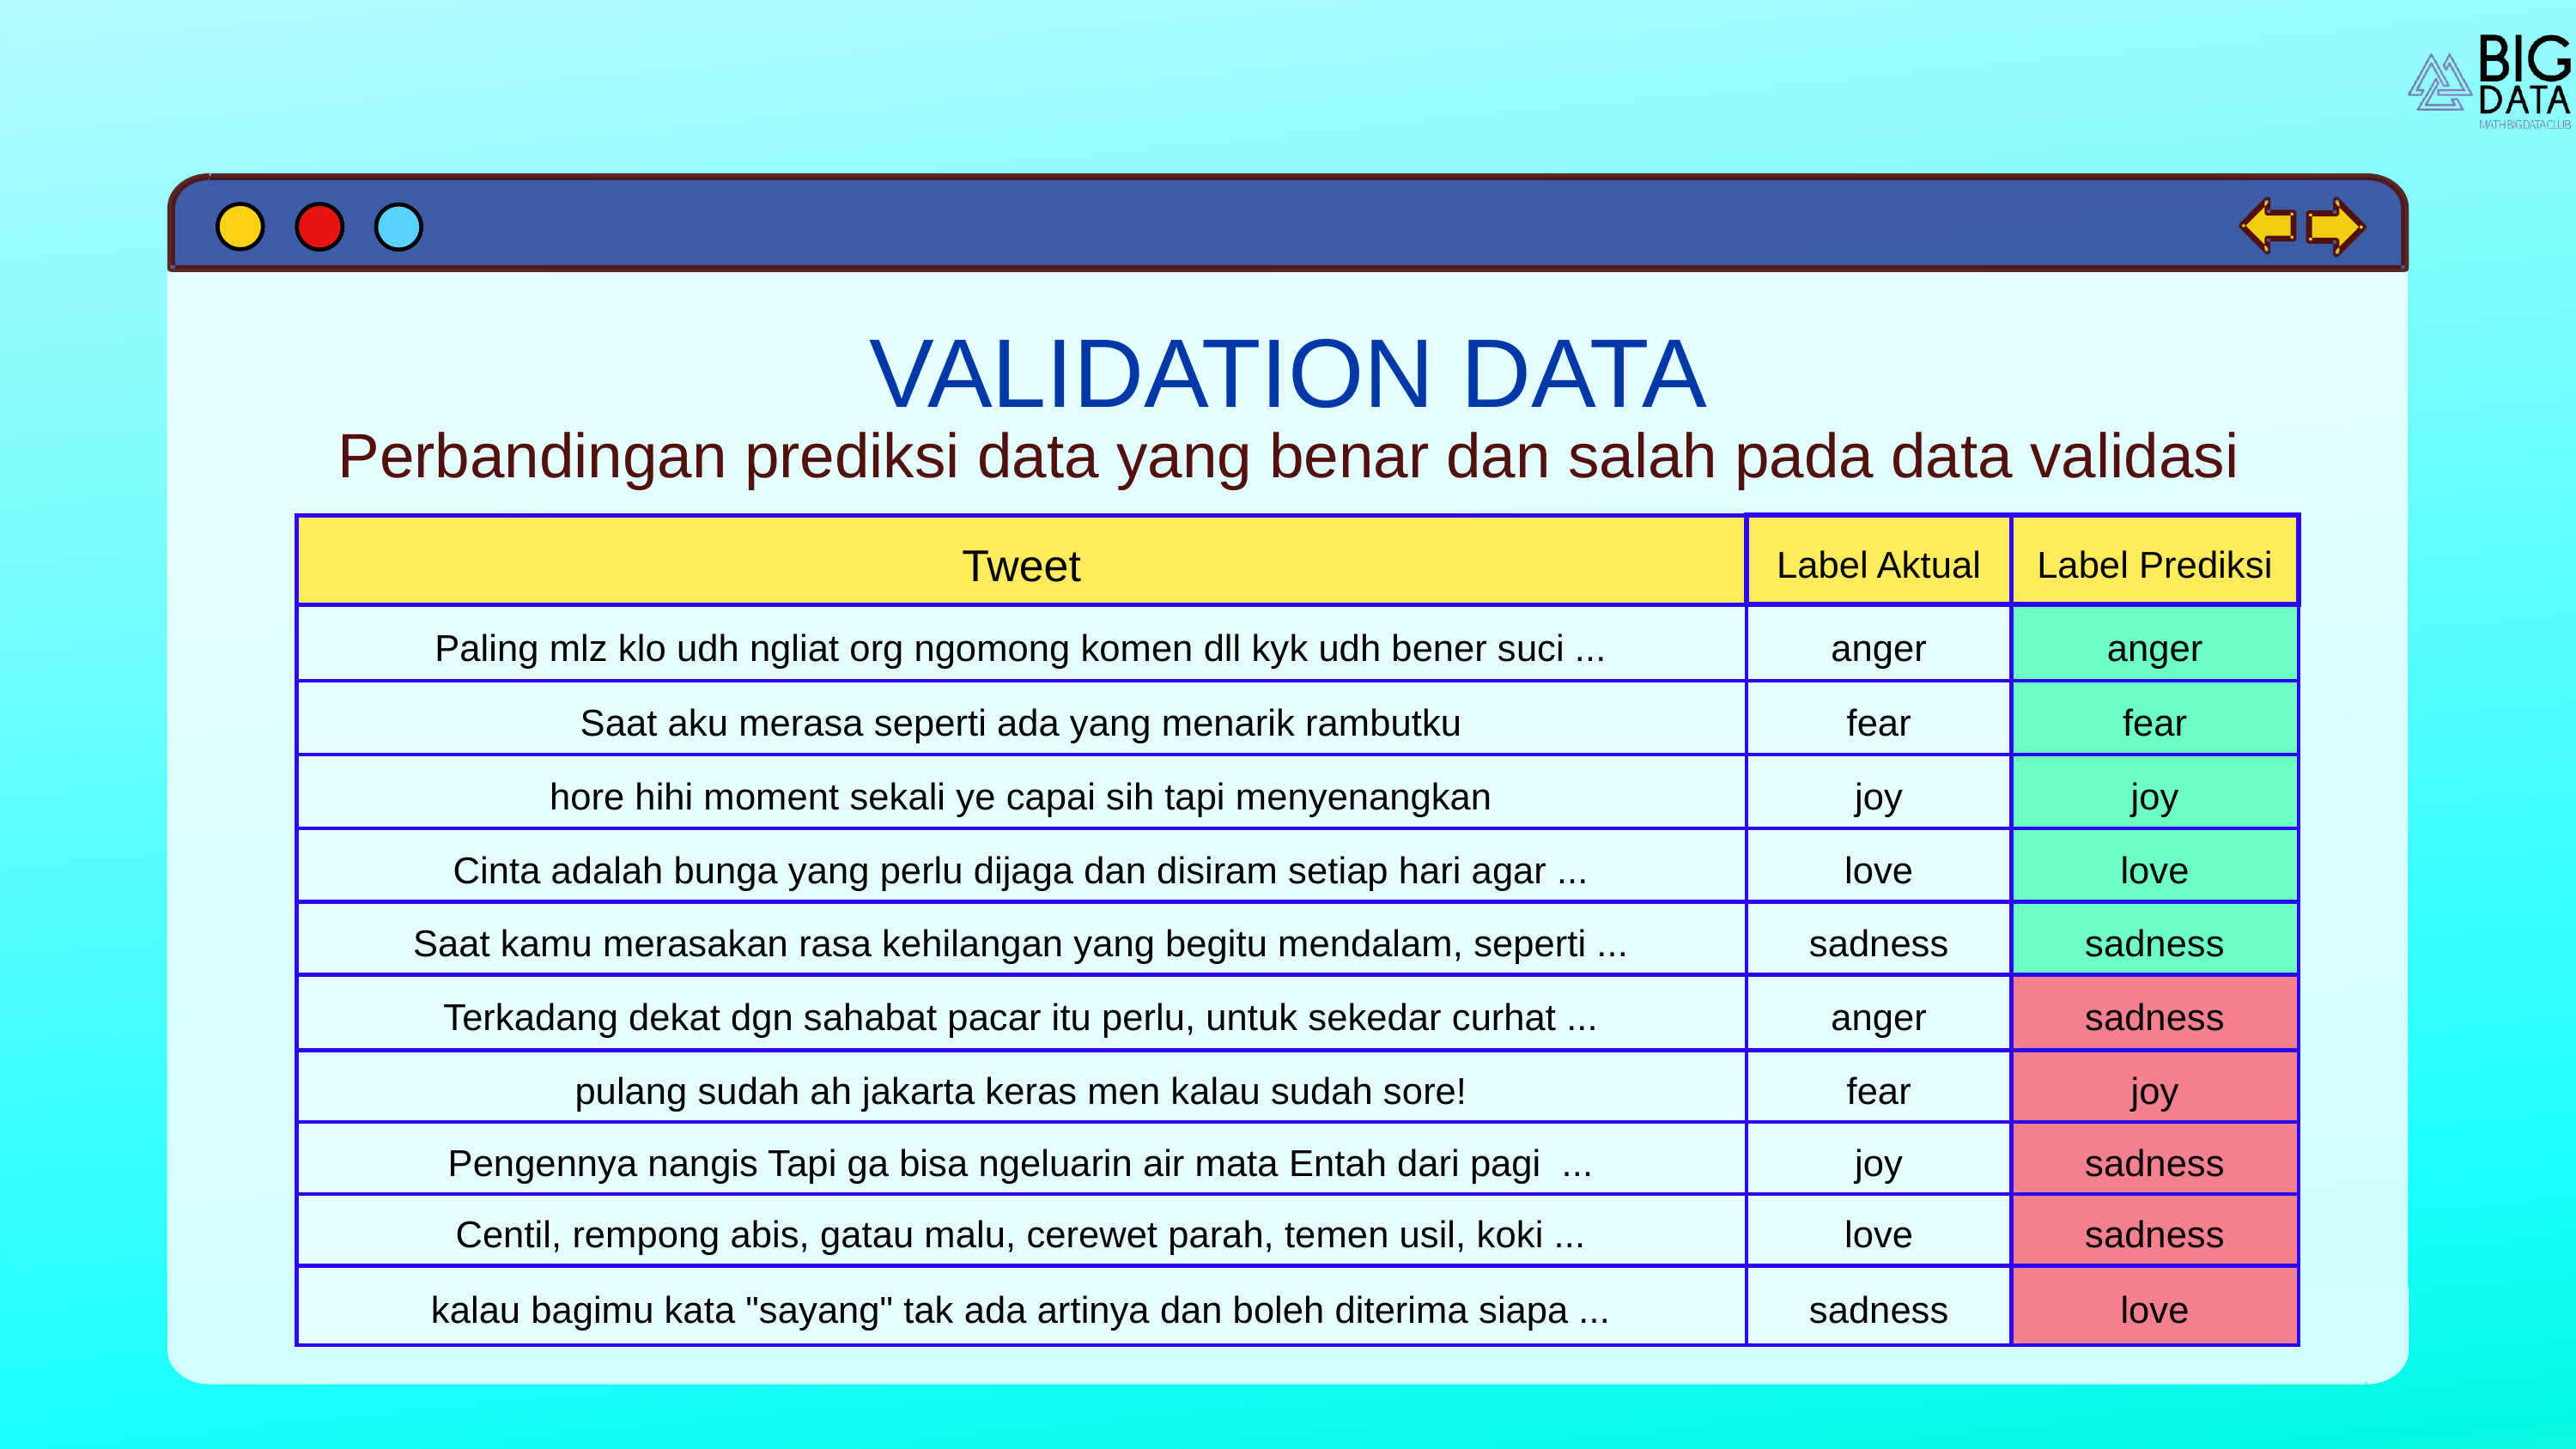

VALIDATION DATA
Perbandingan prediksi data yang benar dan salah pada data validasi
| Tweet | Label Aktual | Label Prediksi |
| --- | --- | --- |
| Paling mlz klo udh ngliat org ngomong komen dll kyk udh bener suci ... | anger | anger |
| Saat aku merasa seperti ada yang menarik rambutku | fear | fear |
| hore hihi moment sekali ye capai sih tapi menyenangkan | joy | joy |
| Cinta adalah bunga yang perlu dijaga dan disiram setiap hari agar ... | love | love |
| Saat kamu merasakan rasa kehilangan yang begitu mendalam, seperti ... | sadness | sadness |
| Terkadang dekat dgn sahabat pacar itu perlu, untuk sekedar curhat ... | anger | sadness |
| pulang sudah ah jakarta keras men kalau sudah sore! | fear | joy |
| Pengennya nangis Tapi ga bisa ngeluarin air mata Entah dari pagi ... | joy | sadness |
| Centil, rempong abis, gatau malu, cerewet parah, temen usil, koki ... | love | sadness |
| kalau bagimu kata "sayang" tak ada artinya dan boleh diterima siapa ... | sadness | love |